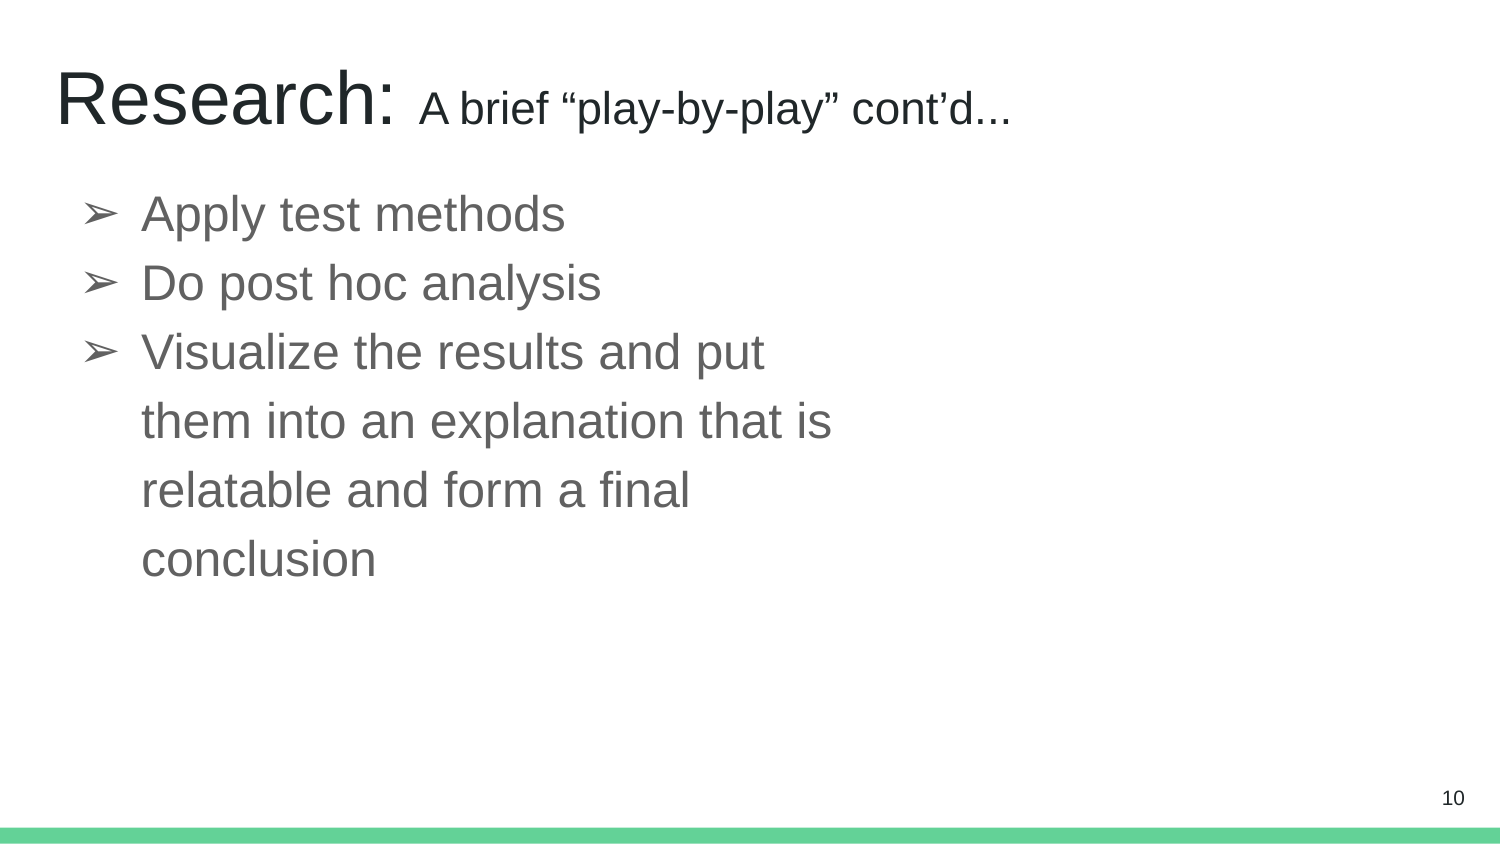

# Research: A brief “play-by-play” cont’d...
Apply test methods
Do post hoc analysis
Visualize the results and put them into an explanation that is relatable and form a final conclusion

10